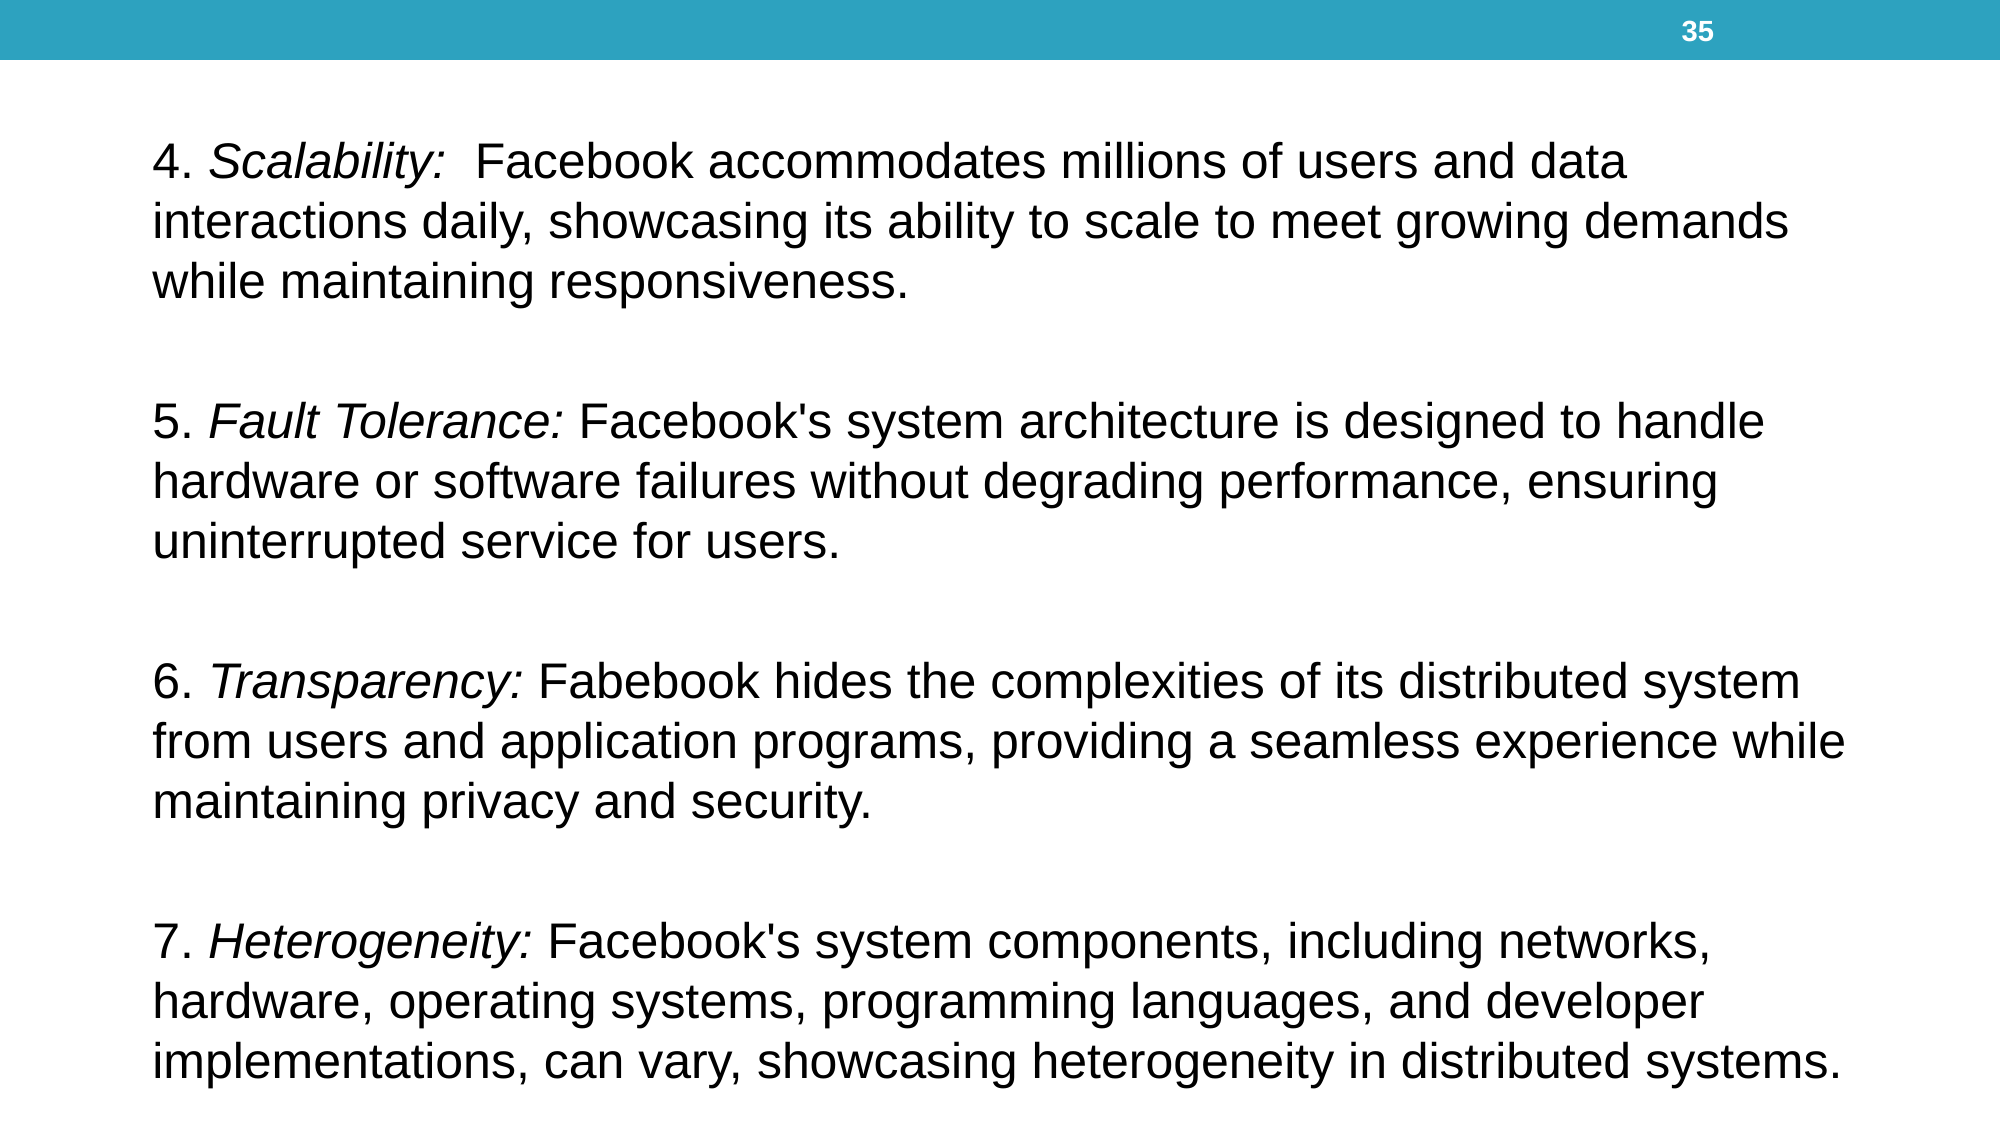

35
4. Scalability:  Facebook accommodates millions of users and data interactions daily, showcasing its ability to scale to meet growing demands while maintaining responsiveness.

5. Fault Tolerance: Facebook's system architecture is designed to handle hardware or software failures without degrading performance, ensuring uninterrupted service for users.

6. Transparency: Fabebook hides the complexities of its distributed system from users and application programs, providing a seamless experience while maintaining privacy and security.

7. Heterogeneity: Facebook's system components, including networks, hardware, operating systems, programming languages, and developer implementations, can vary, showcasing heterogeneity in distributed systems.